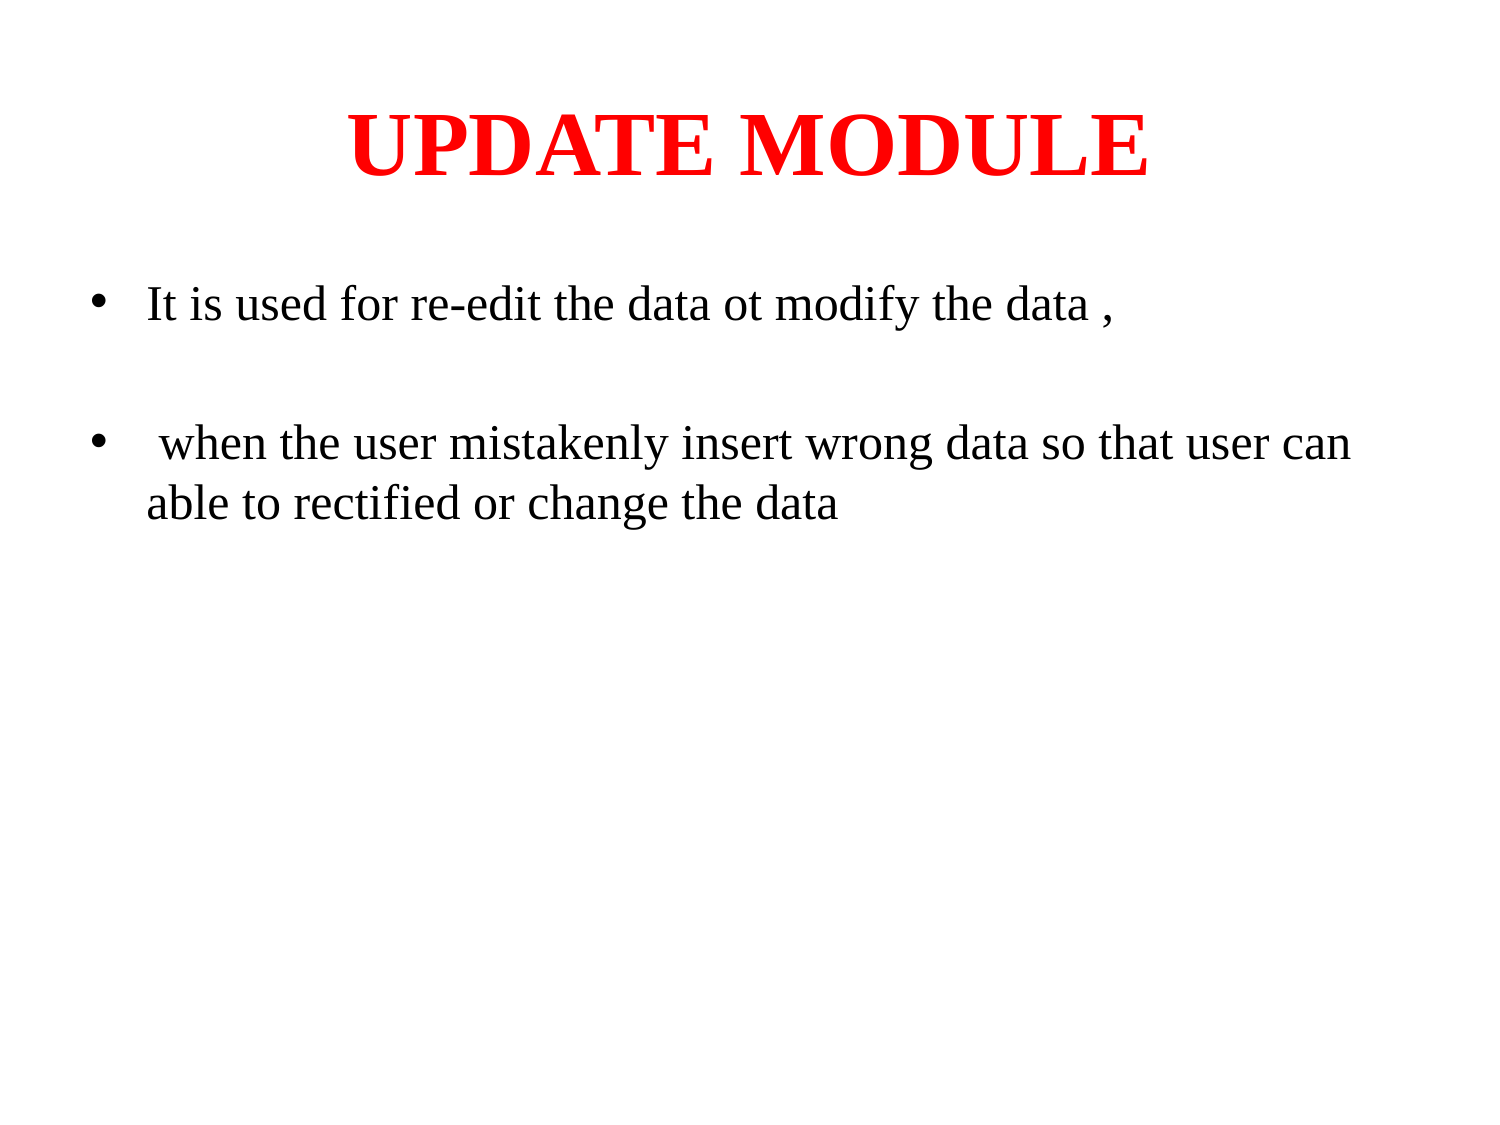

# UPDATE MODULE
It is used for re-edit the data ot modify the data ,

 when the user mistakenly insert wrong data so that user can able to rectified or change the data